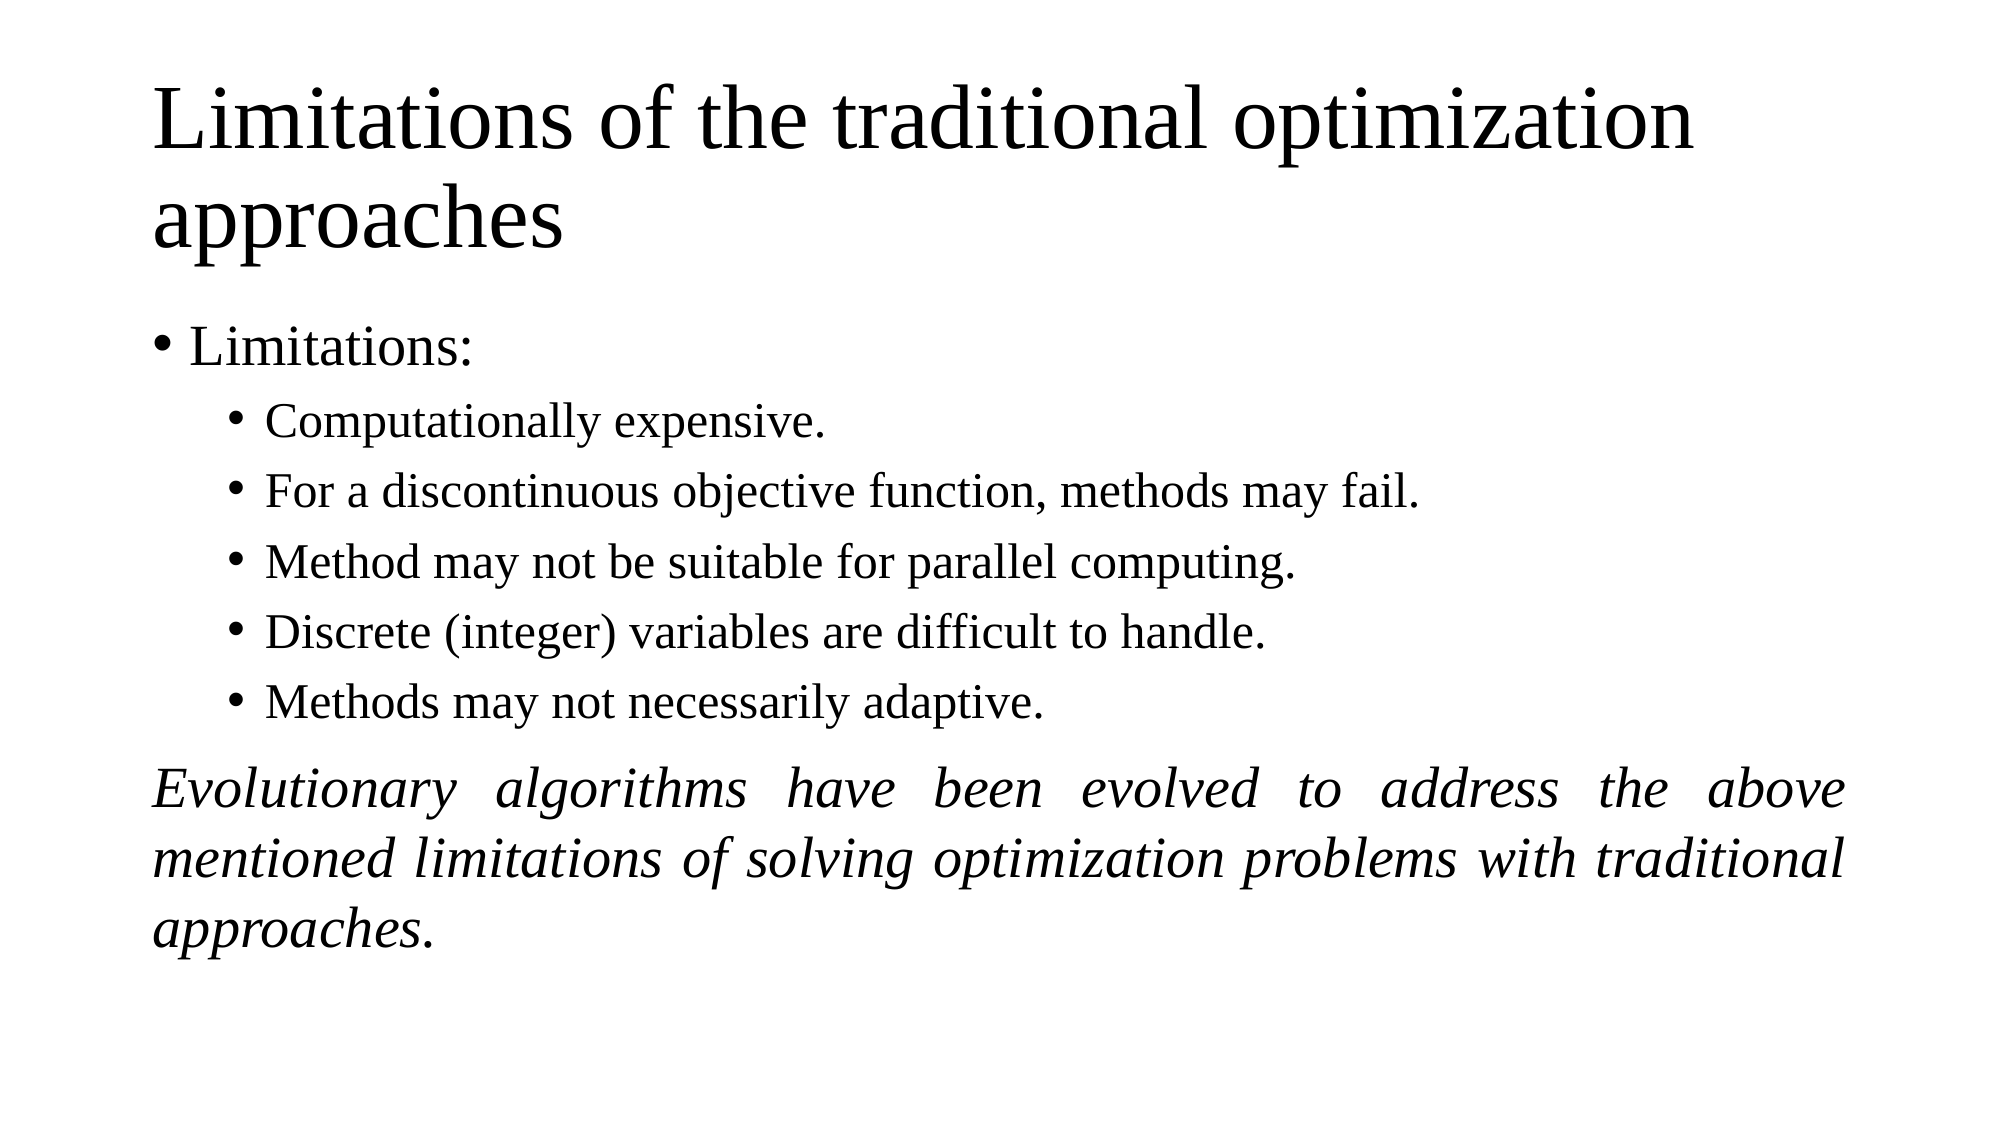

# Limitations of the traditional optimization approaches
Limitations:
Computationally expensive.
For a discontinuous objective function, methods may fail.
Method may not be suitable for parallel computing.
Discrete (integer) variables are difficult to handle.
Methods may not necessarily adaptive.
Evolutionary algorithms have been evolved to address the above mentioned limitations of solving optimization problems with traditional approaches.